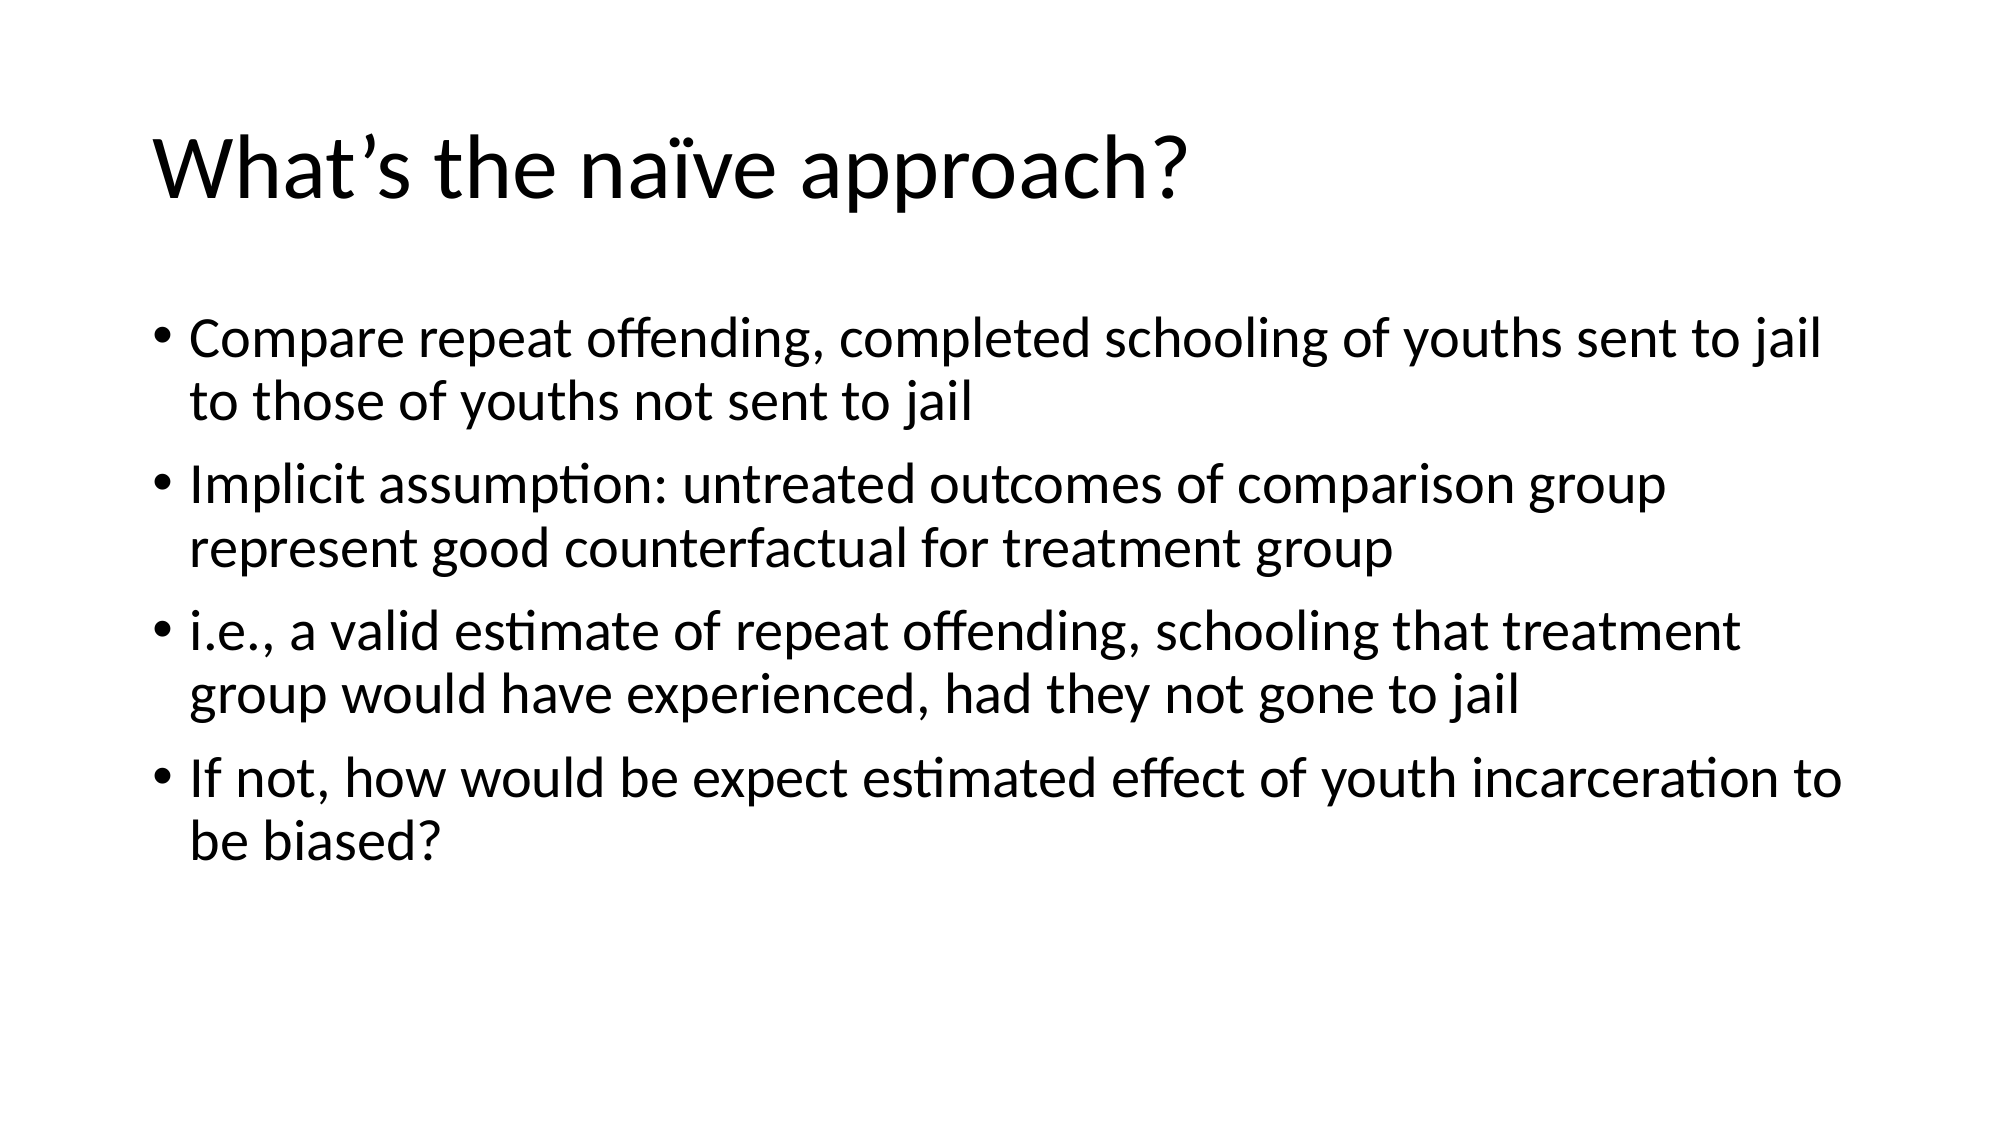

# What’s the naïve approach?
Compare repeat offending, completed schooling of youths sent to jail to those of youths not sent to jail
Implicit assumption: untreated outcomes of comparison group represent good counterfactual for treatment group
i.e., a valid estimate of repeat offending, schooling that treatment group would have experienced, had they not gone to jail
If not, how would be expect estimated effect of youth incarceration to be biased?